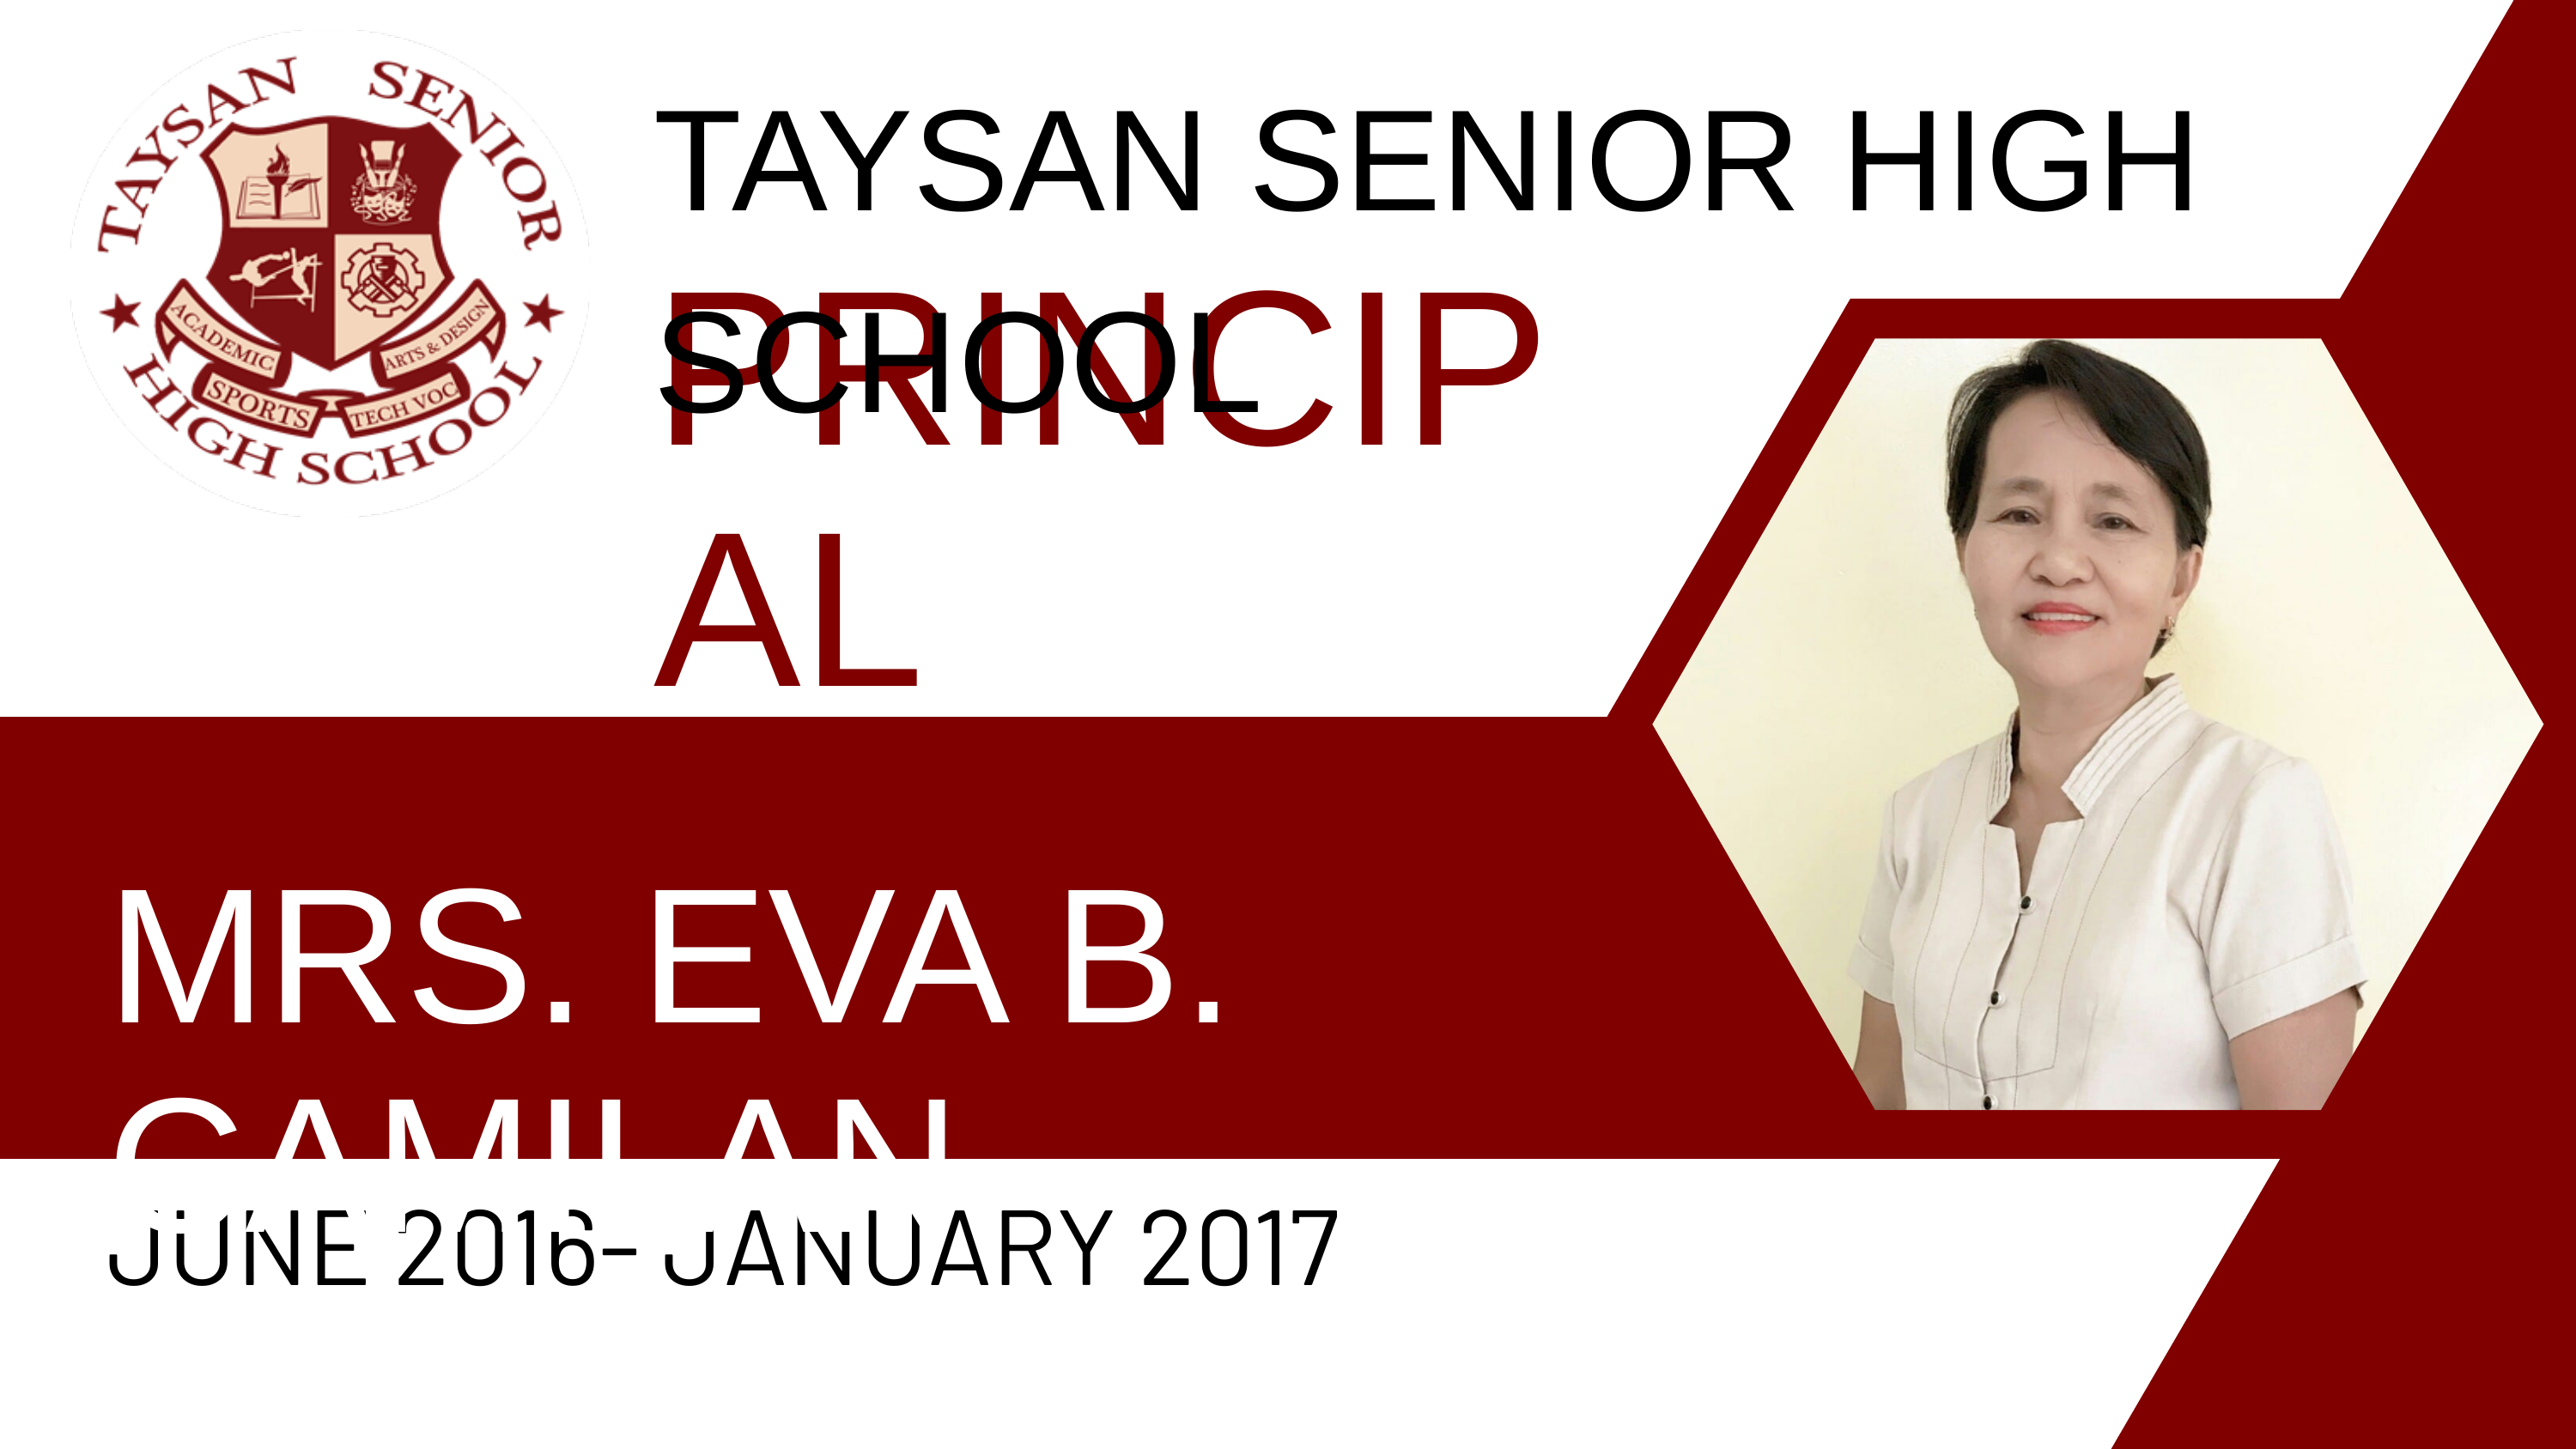

TAYSAN SENIOR HIGH SCHOOL
PRINCIPAL

MRS. EVA B. CAMILAN

JUNE 2016- JANUARY 2017